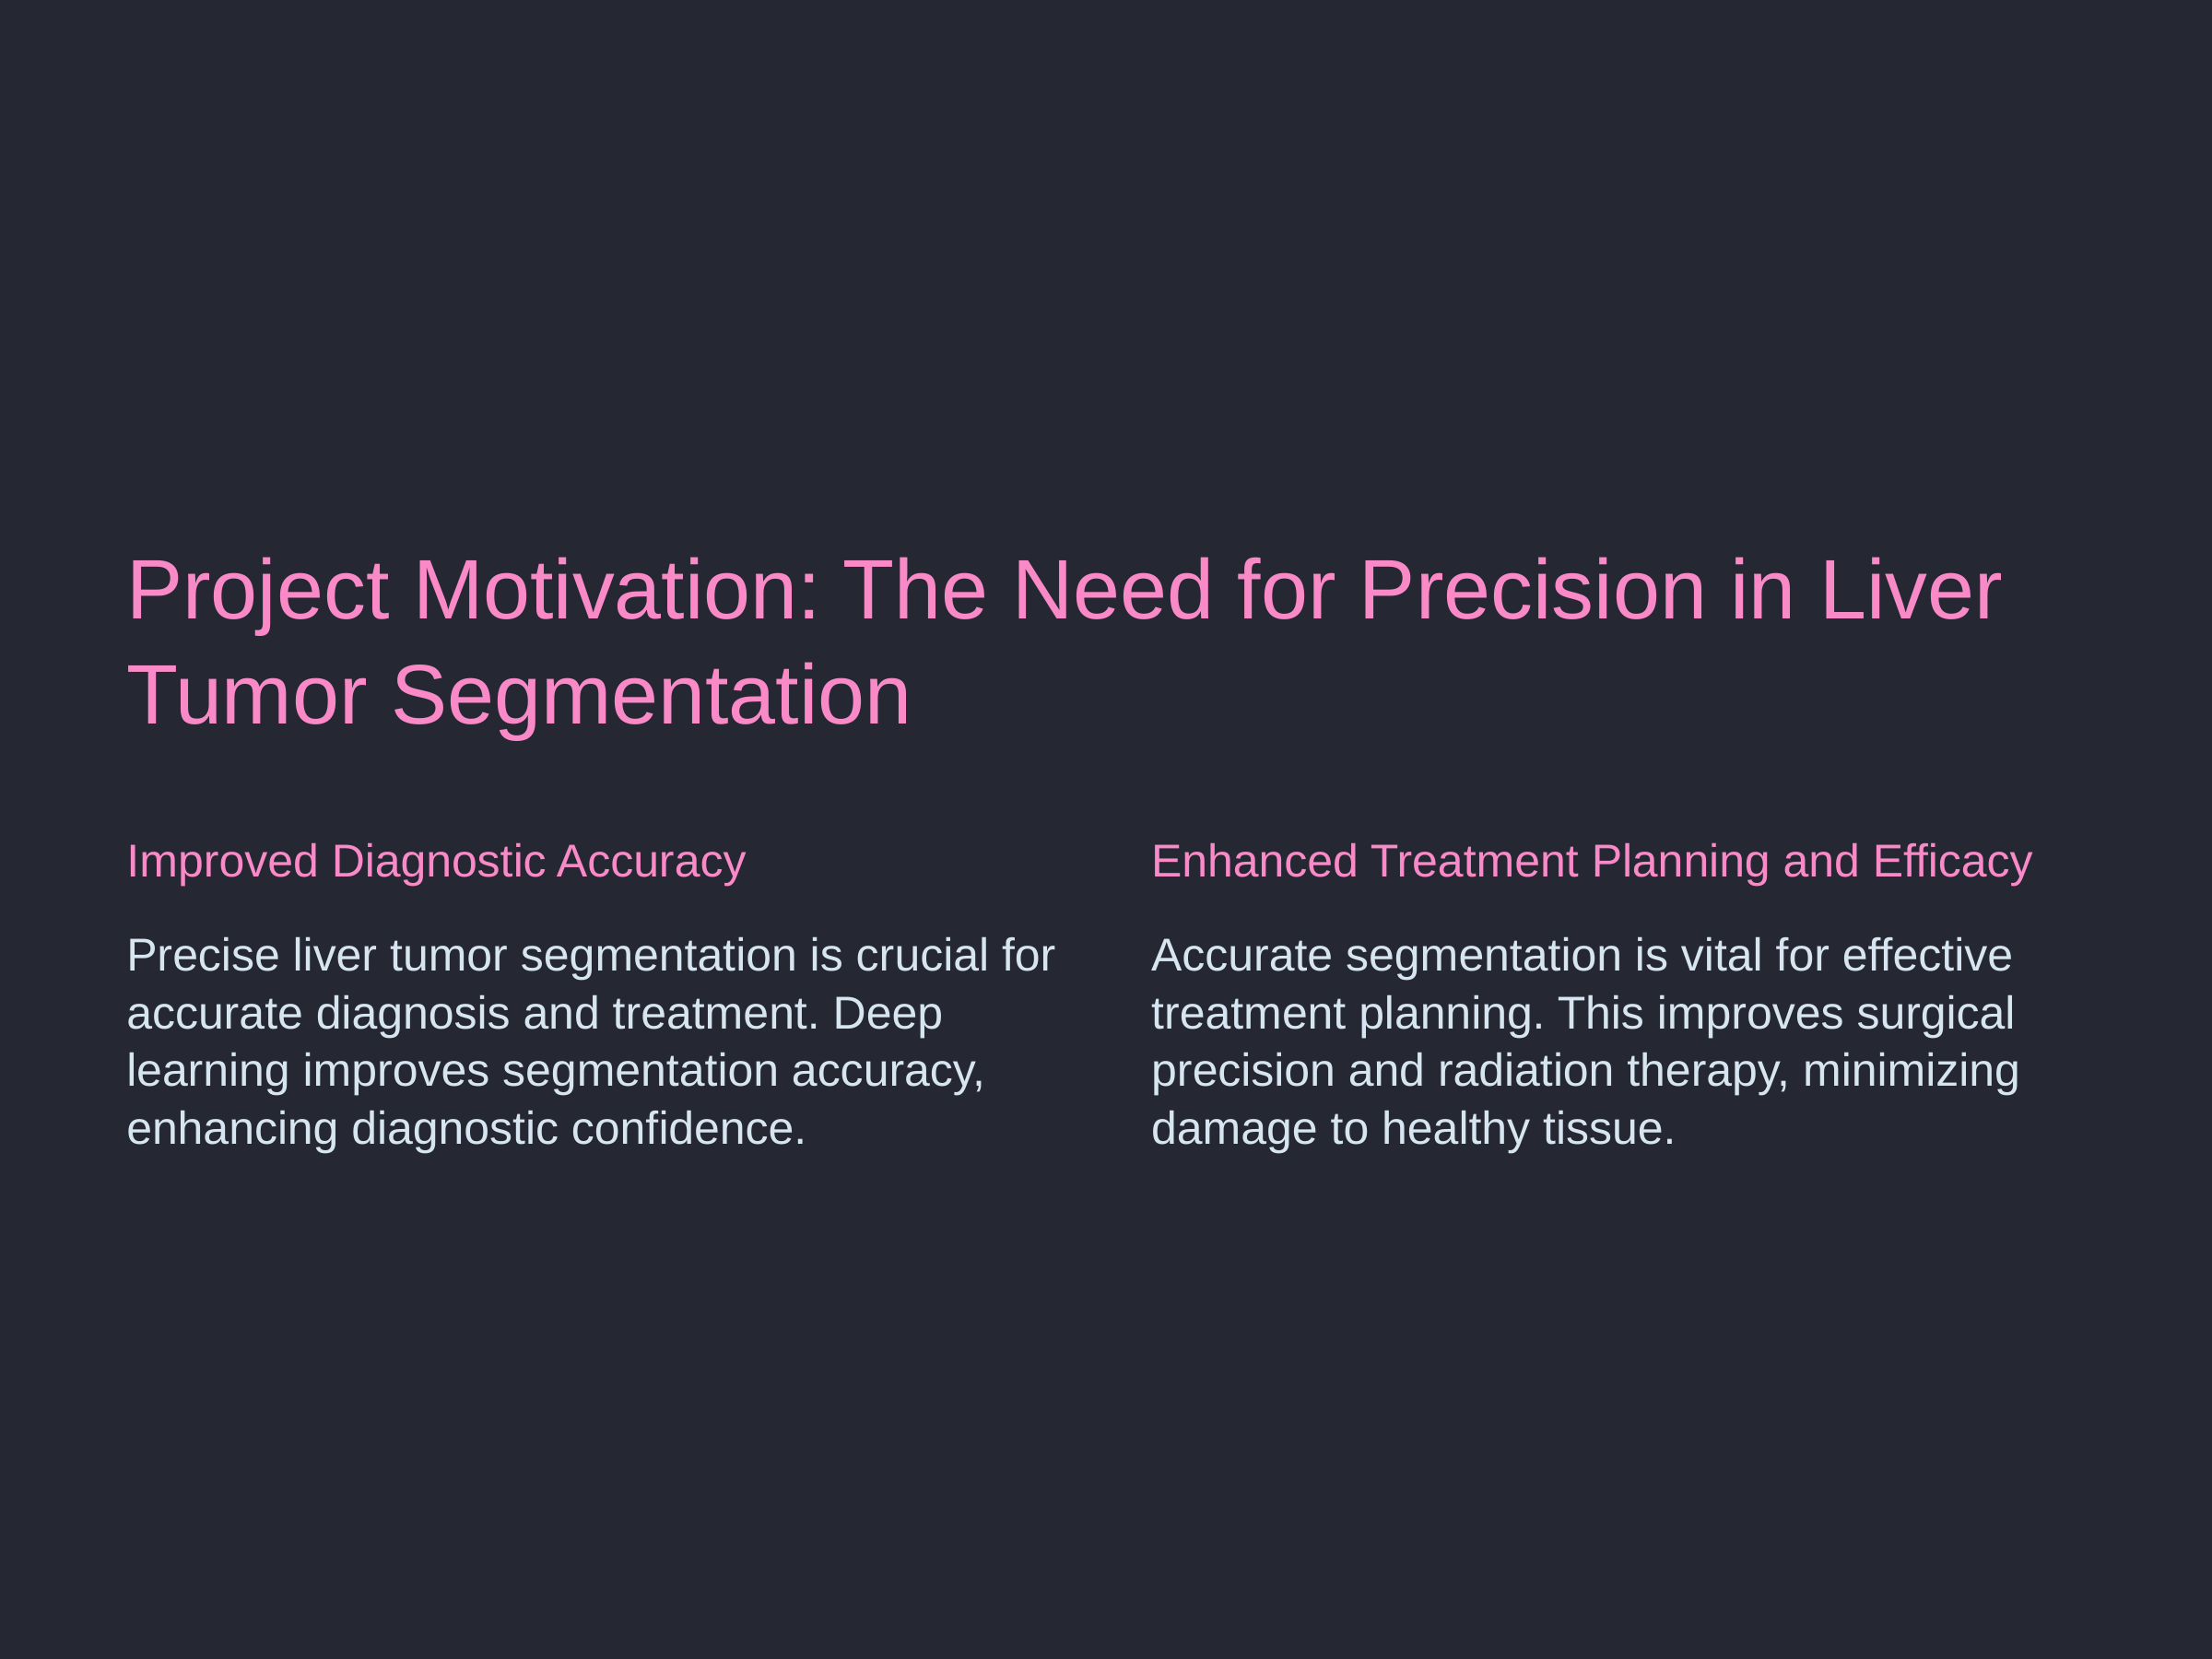

Project Motivation: The Need for Precision in Liver Tumor Segmentation
Improved Diagnostic Accuracy
Enhanced Treatment Planning and Efficacy
Precise liver tumor segmentation is crucial for accurate diagnosis and treatment. Deep learning improves segmentation accuracy, enhancing diagnostic confidence.
Accurate segmentation is vital for effective treatment planning. This improves surgical precision and radiation therapy, minimizing damage to healthy tissue.